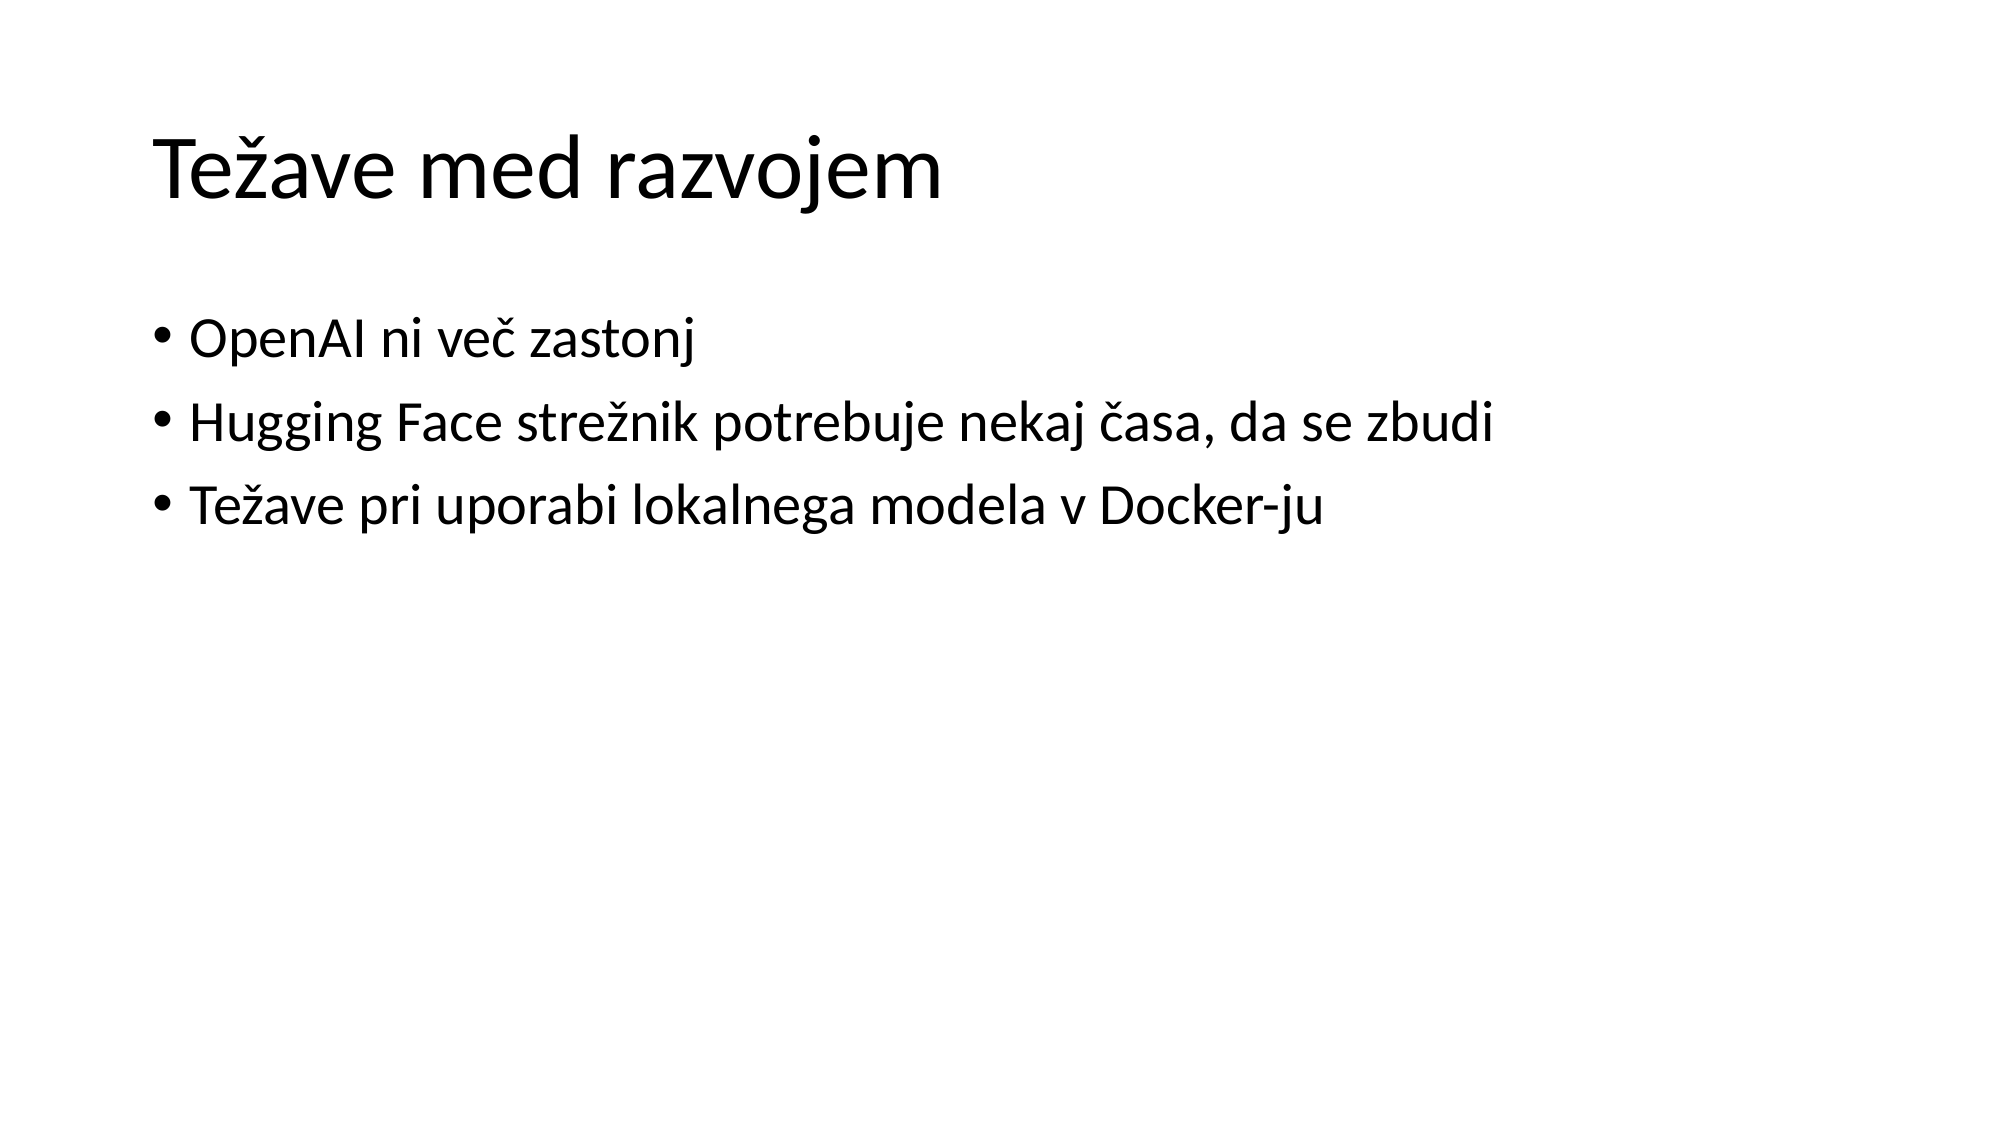

# Težave med razvojem
OpenAI ni več zastonj
Hugging Face strežnik potrebuje nekaj časa, da se zbudi
Težave pri uporabi lokalnega modela v Docker-ju